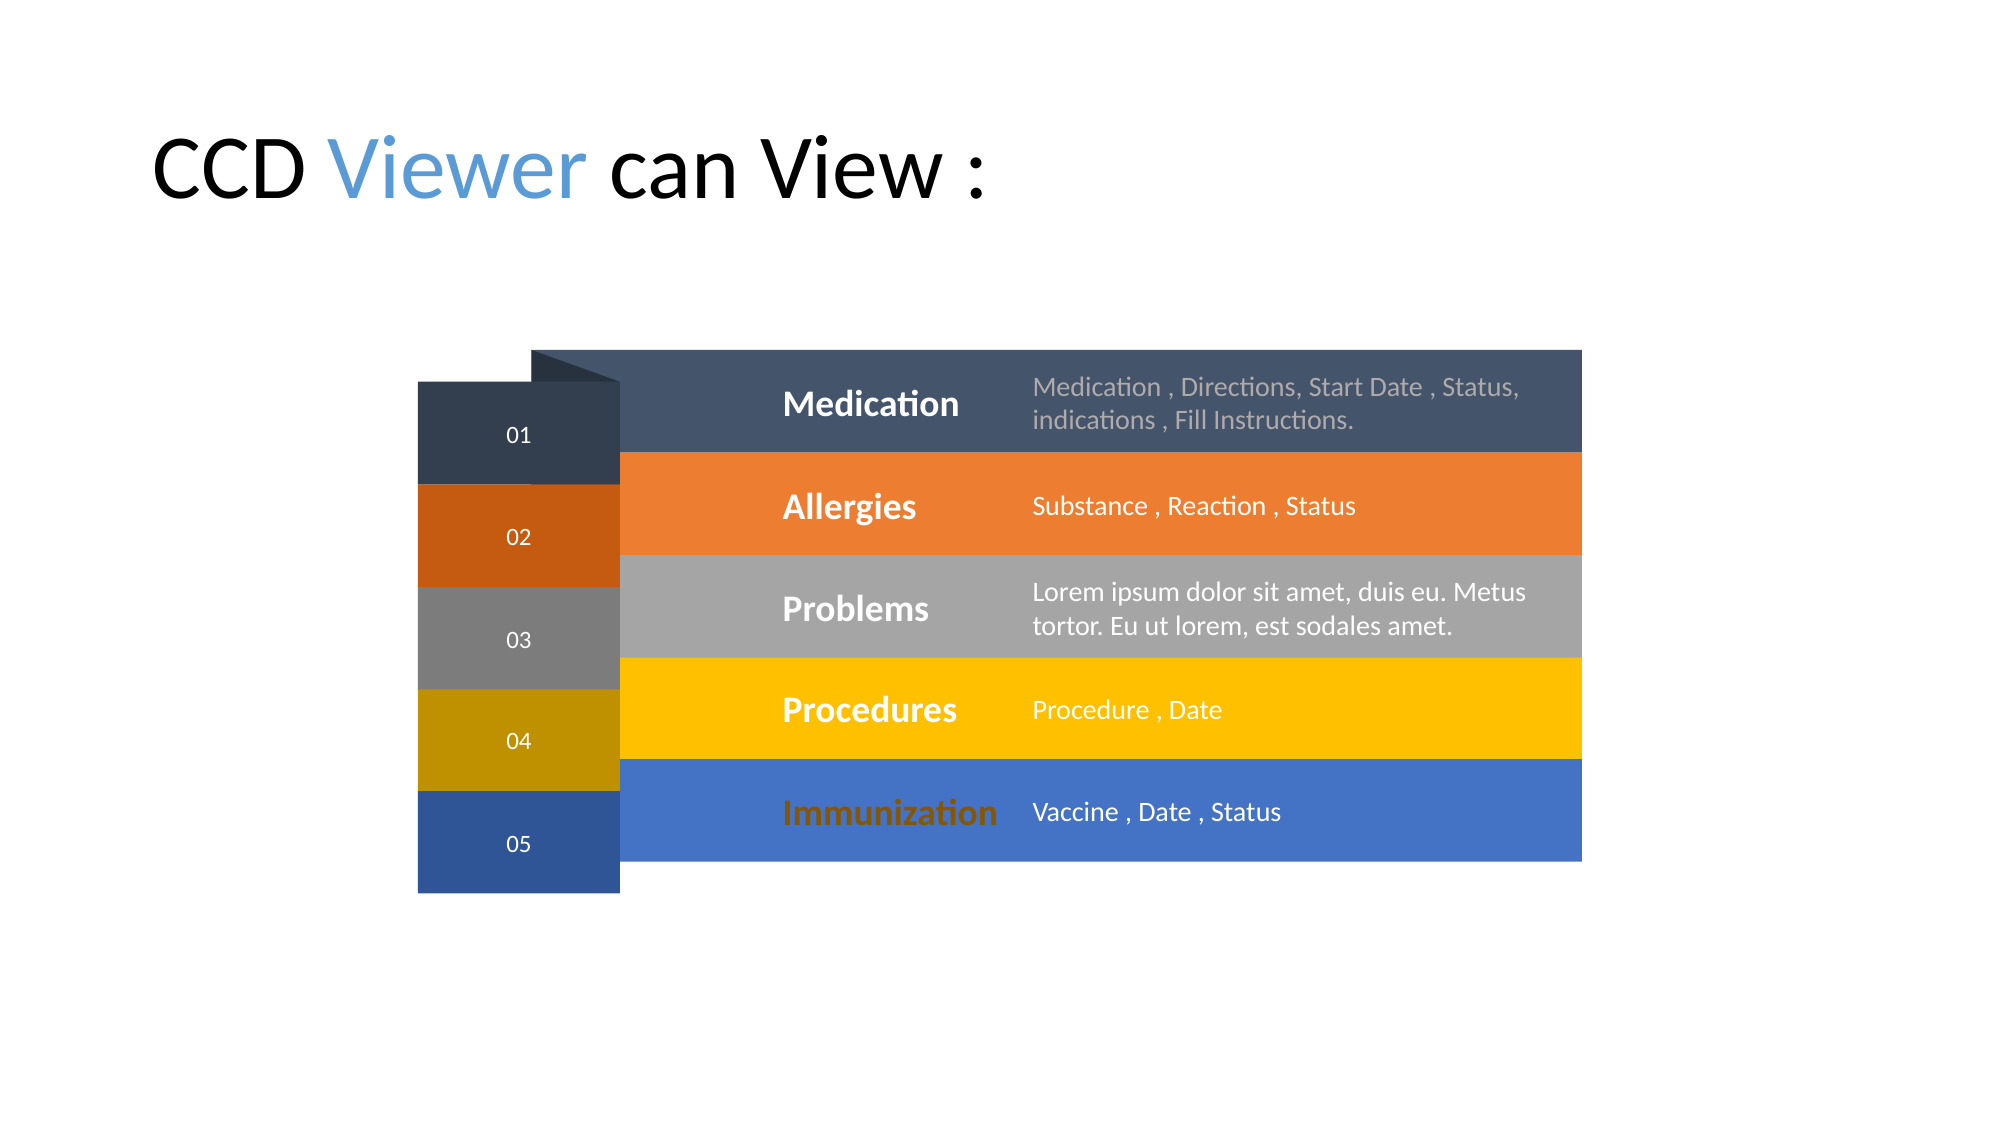

# CCD Viewer can View :

Medication , Directions, Start Date , Status, indications , Fill Instructions.
Medication
01

Allergies
Substance , Reaction , Status
02

Lorem ipsum dolor sit amet, duis eu. Metus tortor. Eu ut lorem, est sodales amet.
Problems
03

Procedures
Procedure , Date
04

Immunization
Vaccine , Date , Status
05